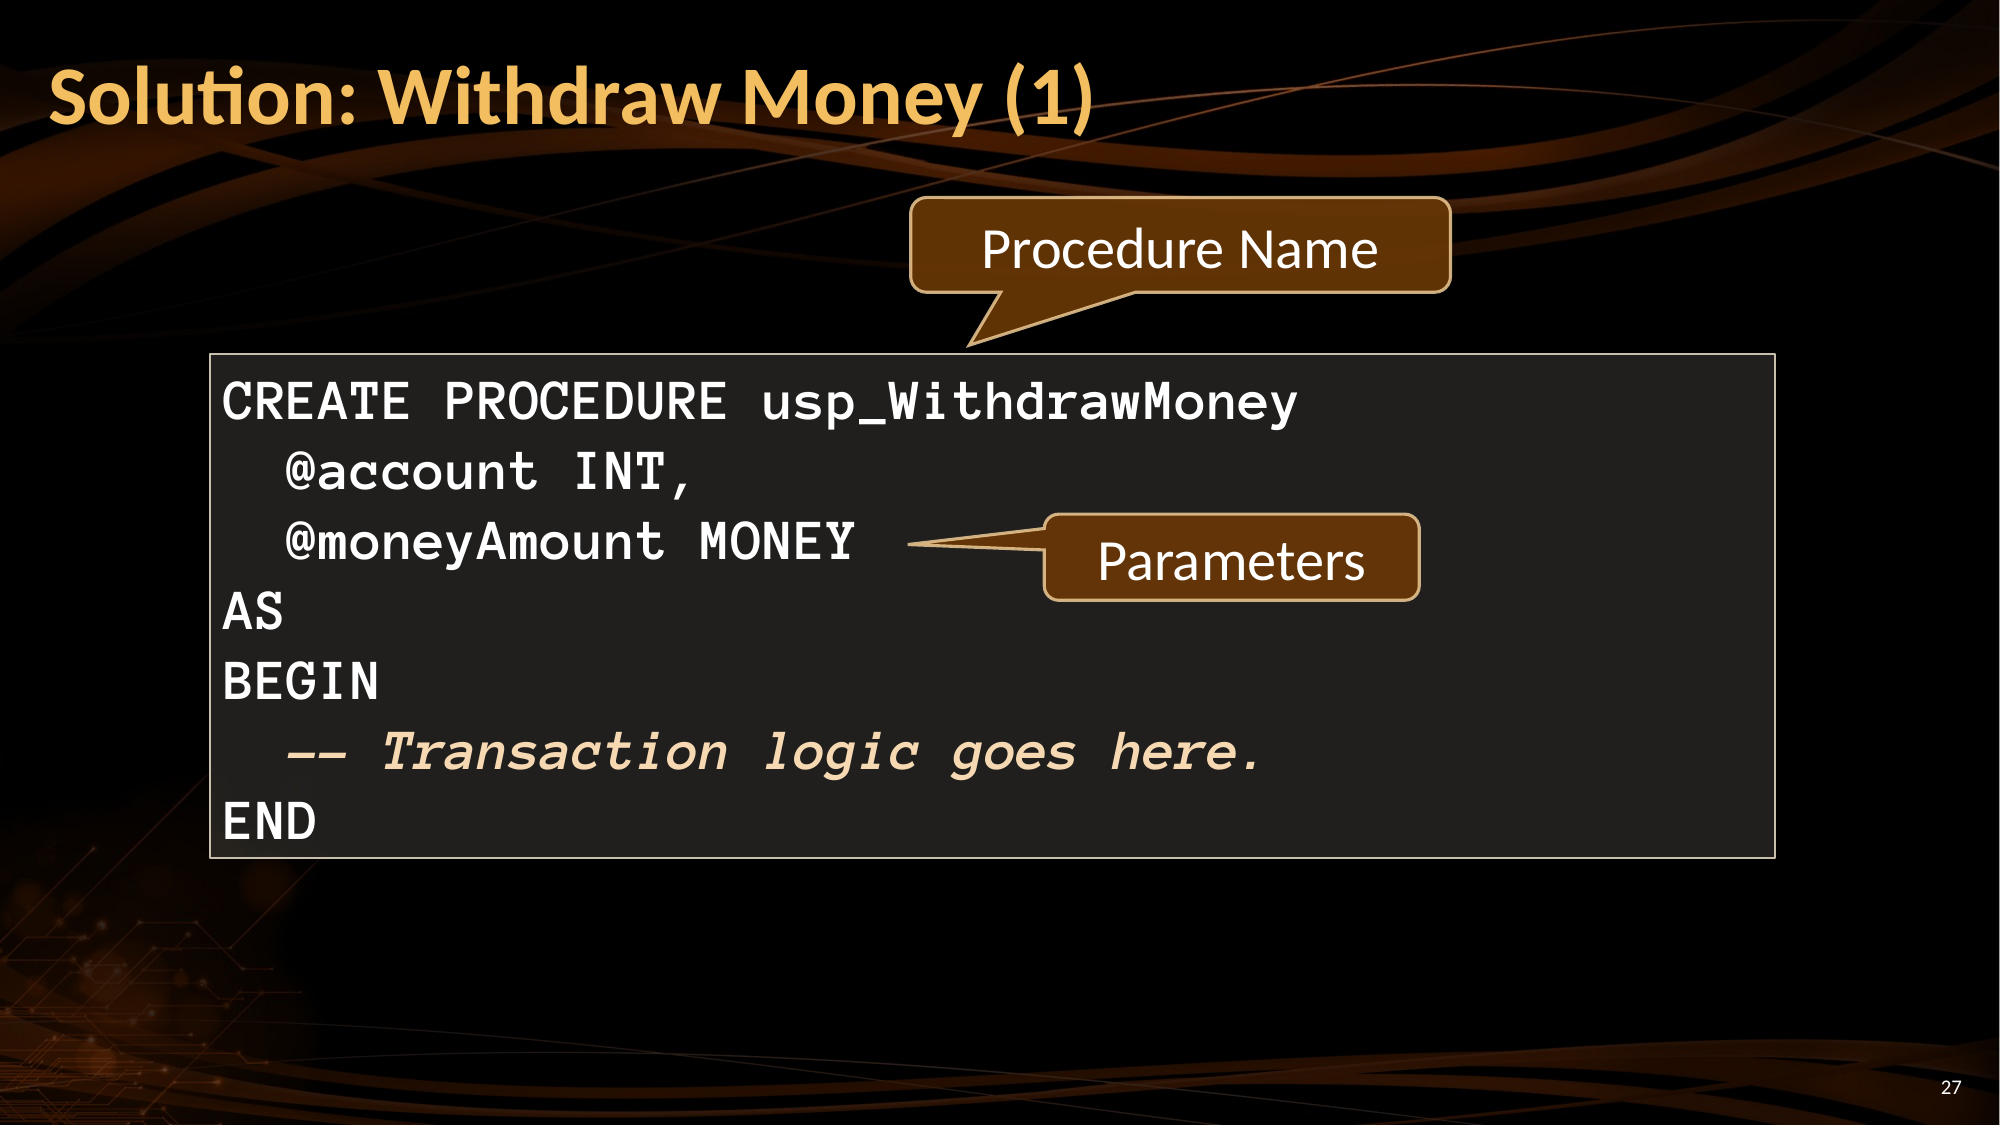

# Solution: Withdraw Money (1)
Procedure Name
CREATE PROCEDURE usp_WithdrawMoney
  @account INT,
  @moneyAmount MONEY
AS
BEGIN
  -- Transaction logic goes here.
END
Parameters
27